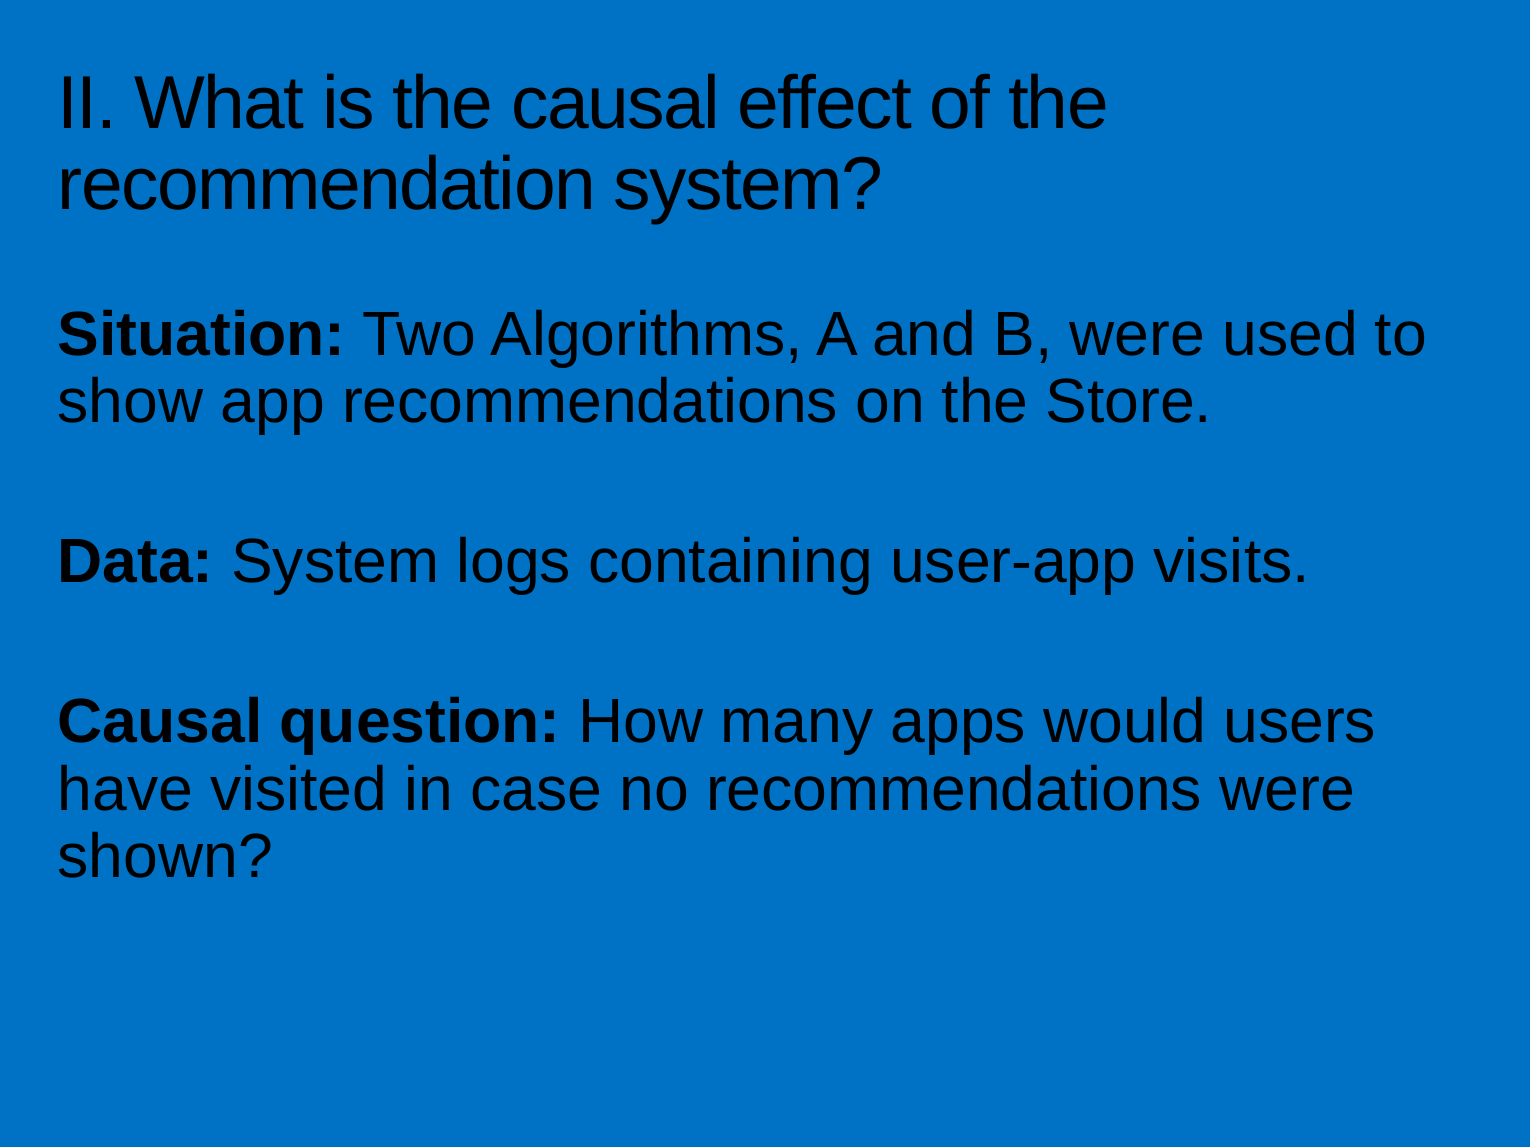

# II. What is the causal effect of the recommendation system?

Situation: Two Algorithms, A and B, were used to show app recommendations on the Store.

Data: System logs containing user-app visits.

Causal question: How many apps would users have visited in case no recommendations were shown?

151